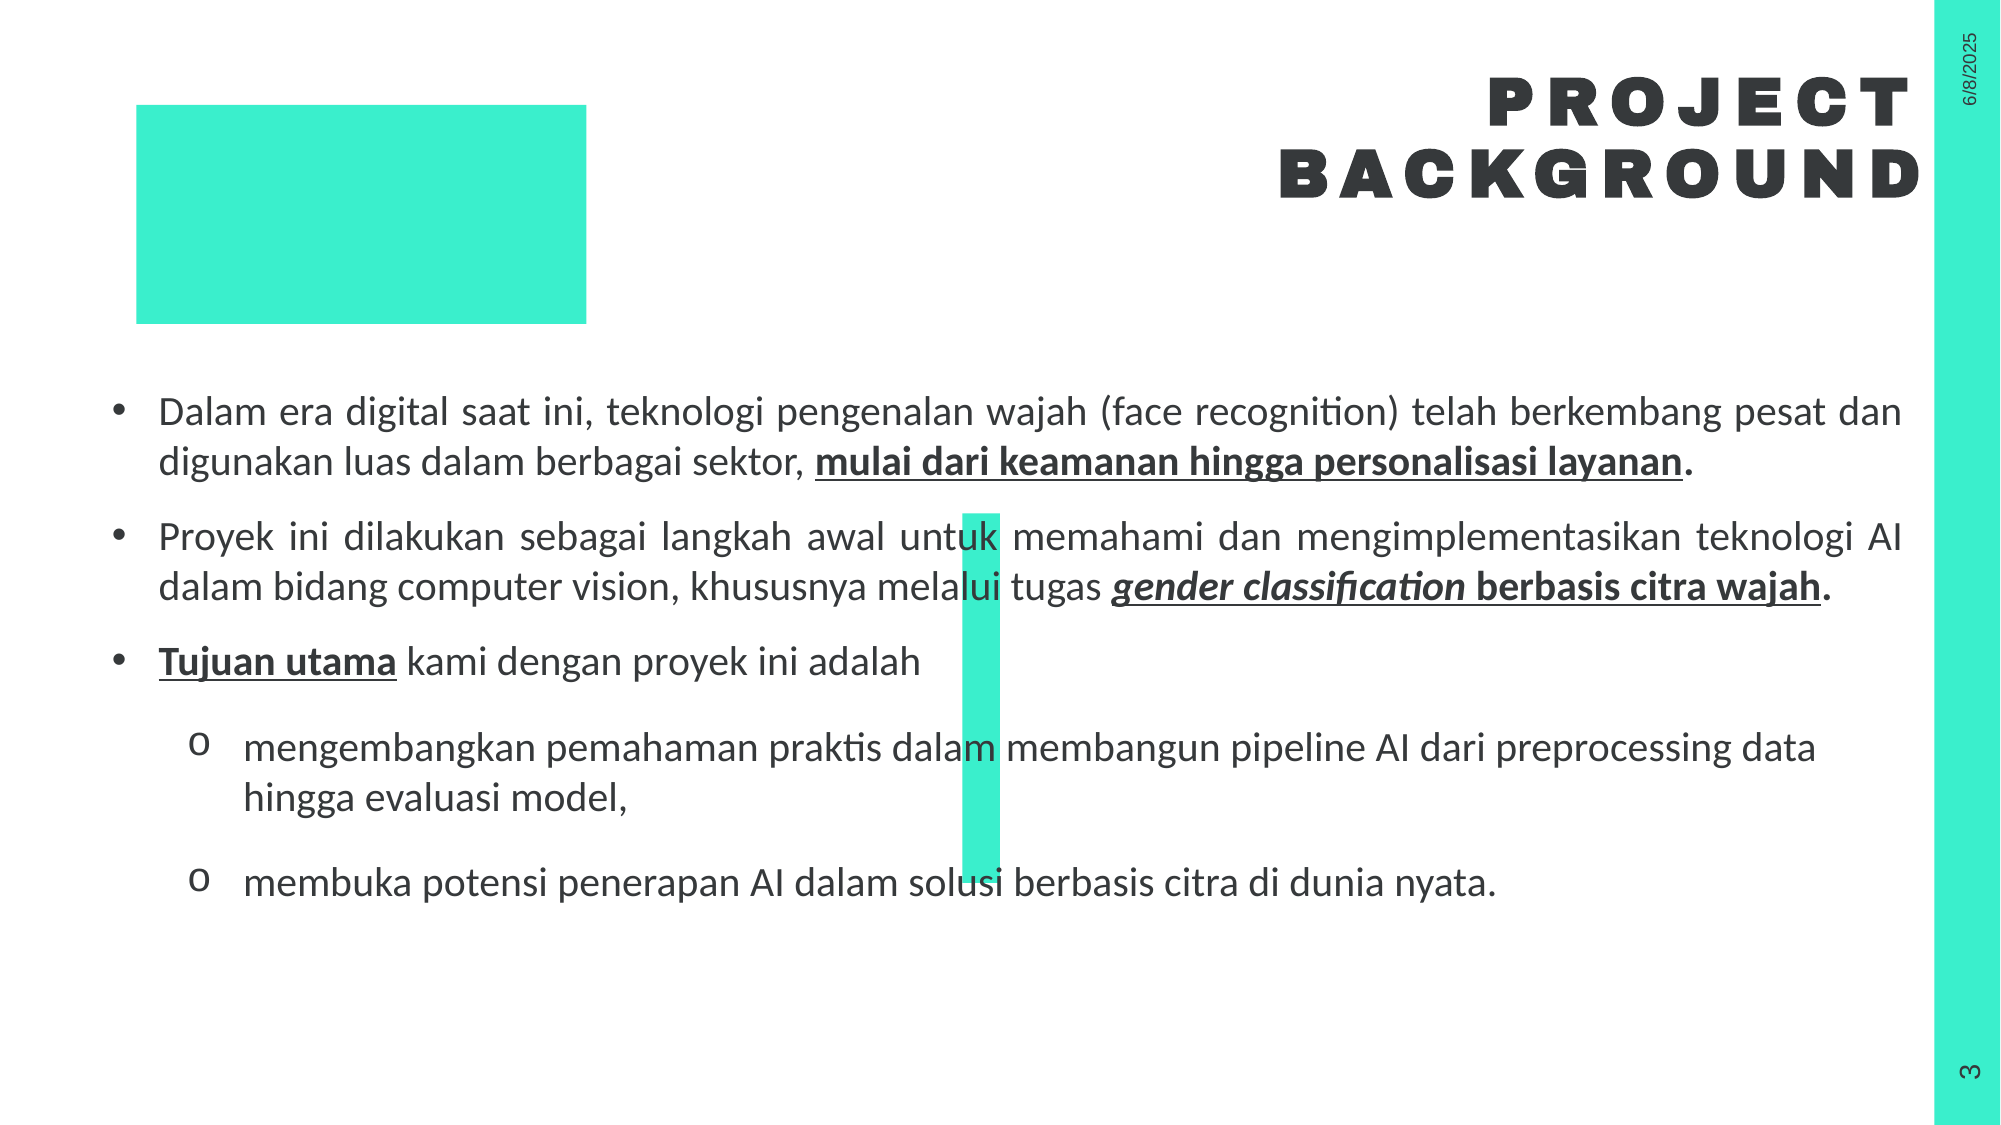

# Project BACKGROUnd
6/8/2025
Dalam era digital saat ini, teknologi pengenalan wajah (face recognition) telah berkembang pesat dan digunakan luas dalam berbagai sektor, mulai dari keamanan hingga personalisasi layanan.
Proyek ini dilakukan sebagai langkah awal untuk memahami dan mengimplementasikan teknologi AI dalam bidang computer vision, khususnya melalui tugas gender classification berbasis citra wajah.
Tujuan utama kami dengan proyek ini adalah
mengembangkan pemahaman praktis dalam membangun pipeline AI dari preprocessing data hingga evaluasi model,
membuka potensi penerapan AI dalam solusi berbasis citra di dunia nyata.

3